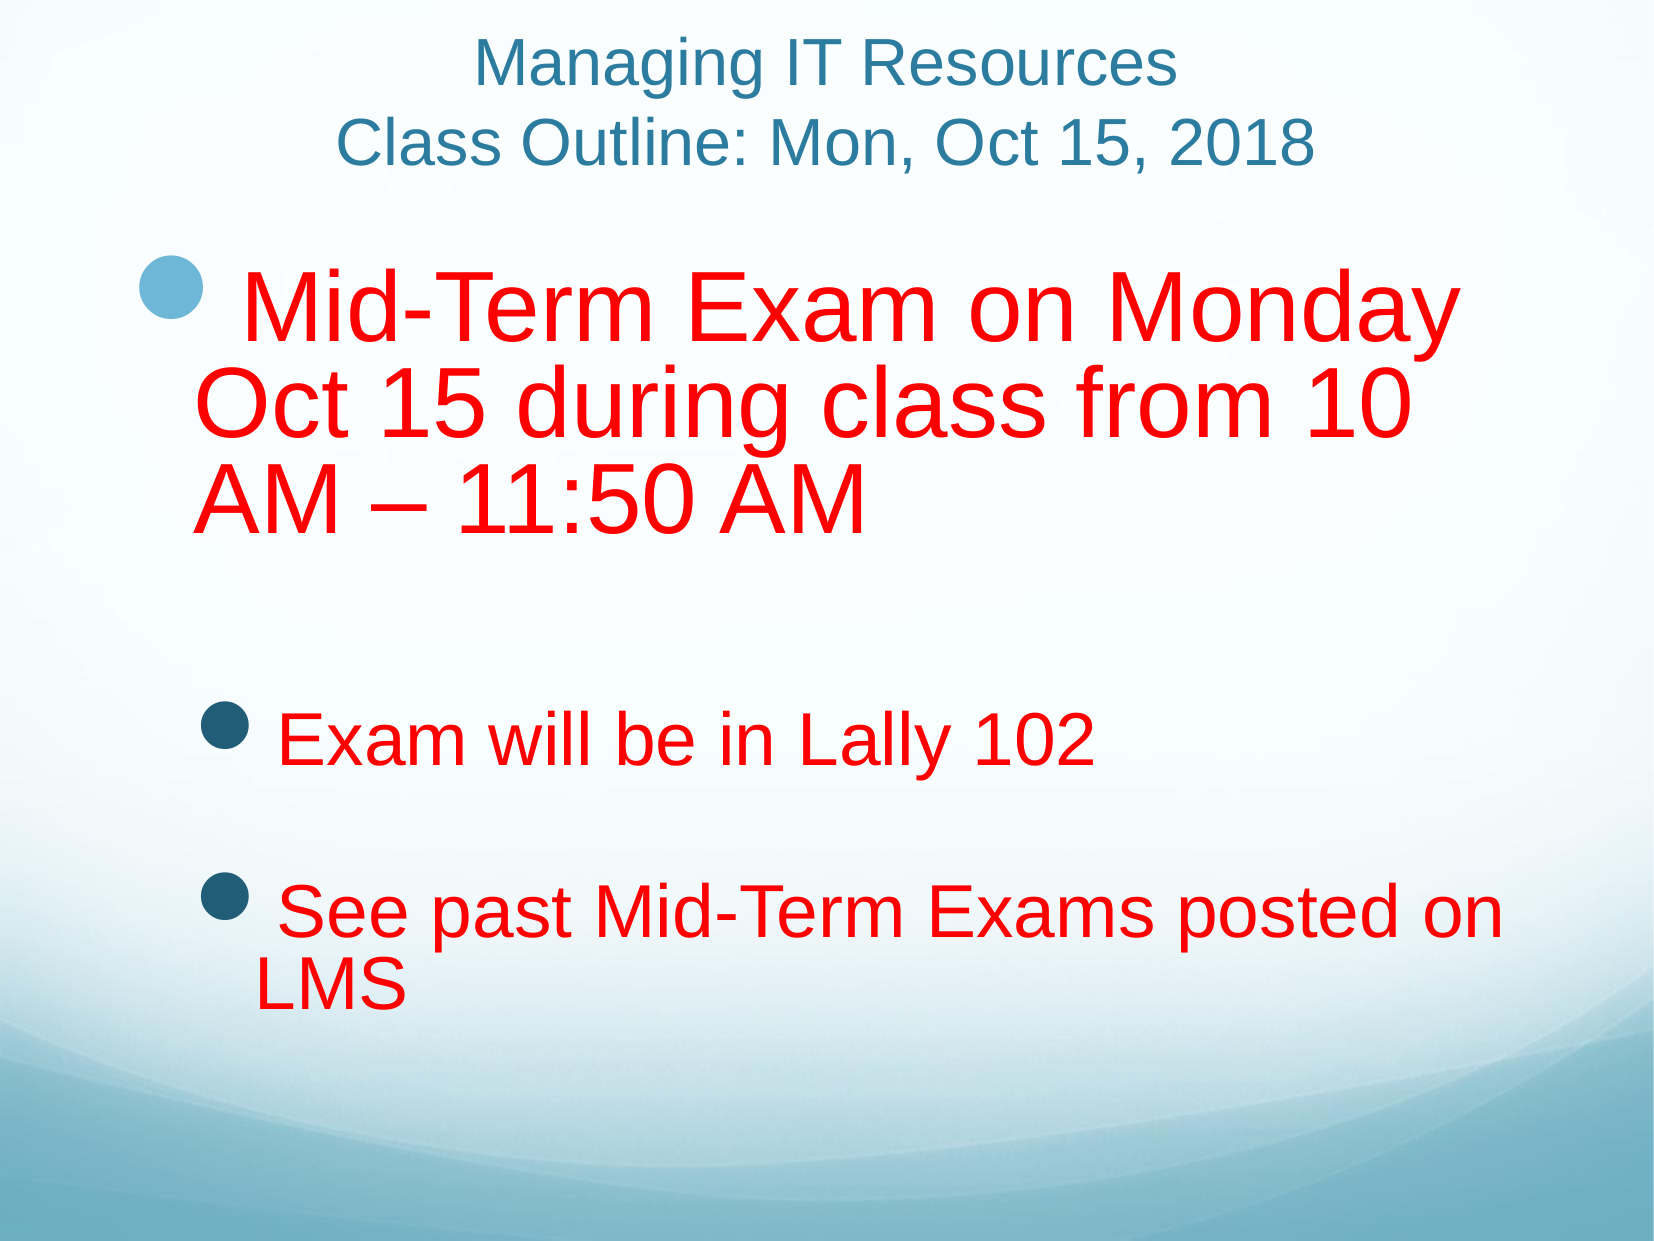

# Managing IT Resources Class Outline: Mon, Oct 15, 2018
Mid-Term Exam on Monday Oct 15 during class from 10 AM – 11:50 AM

Exam will be in Lally 102

See past Mid-Term Exams posted on LMS